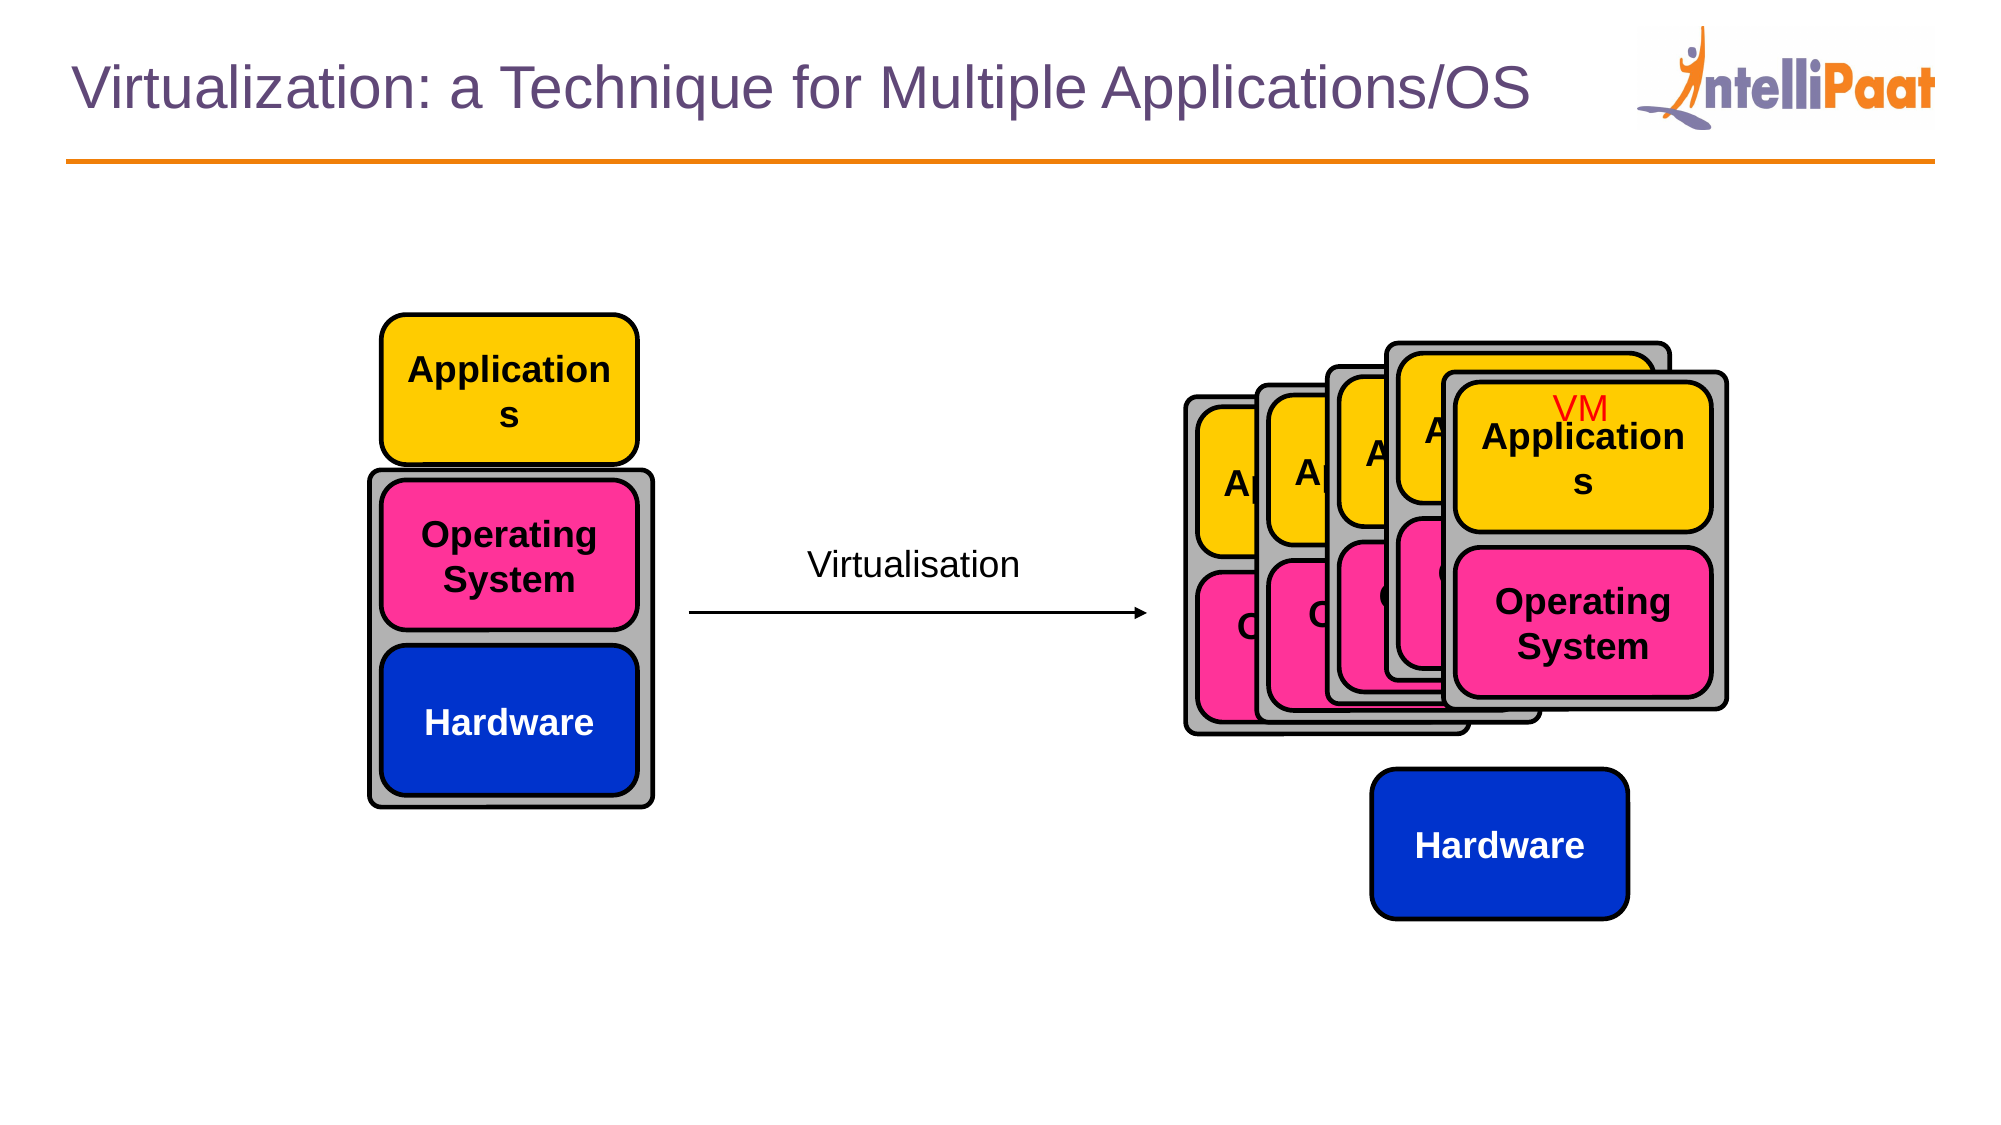

Virtualization: a Technique for Multiple Applications/OS

Applications

Operating
System
Hardware

Application

Application
VM
Applications

Application

Application
Operating
System
Operating
System
Operating
System
Operating
System
Operating
System
Virtualisation
Hardware